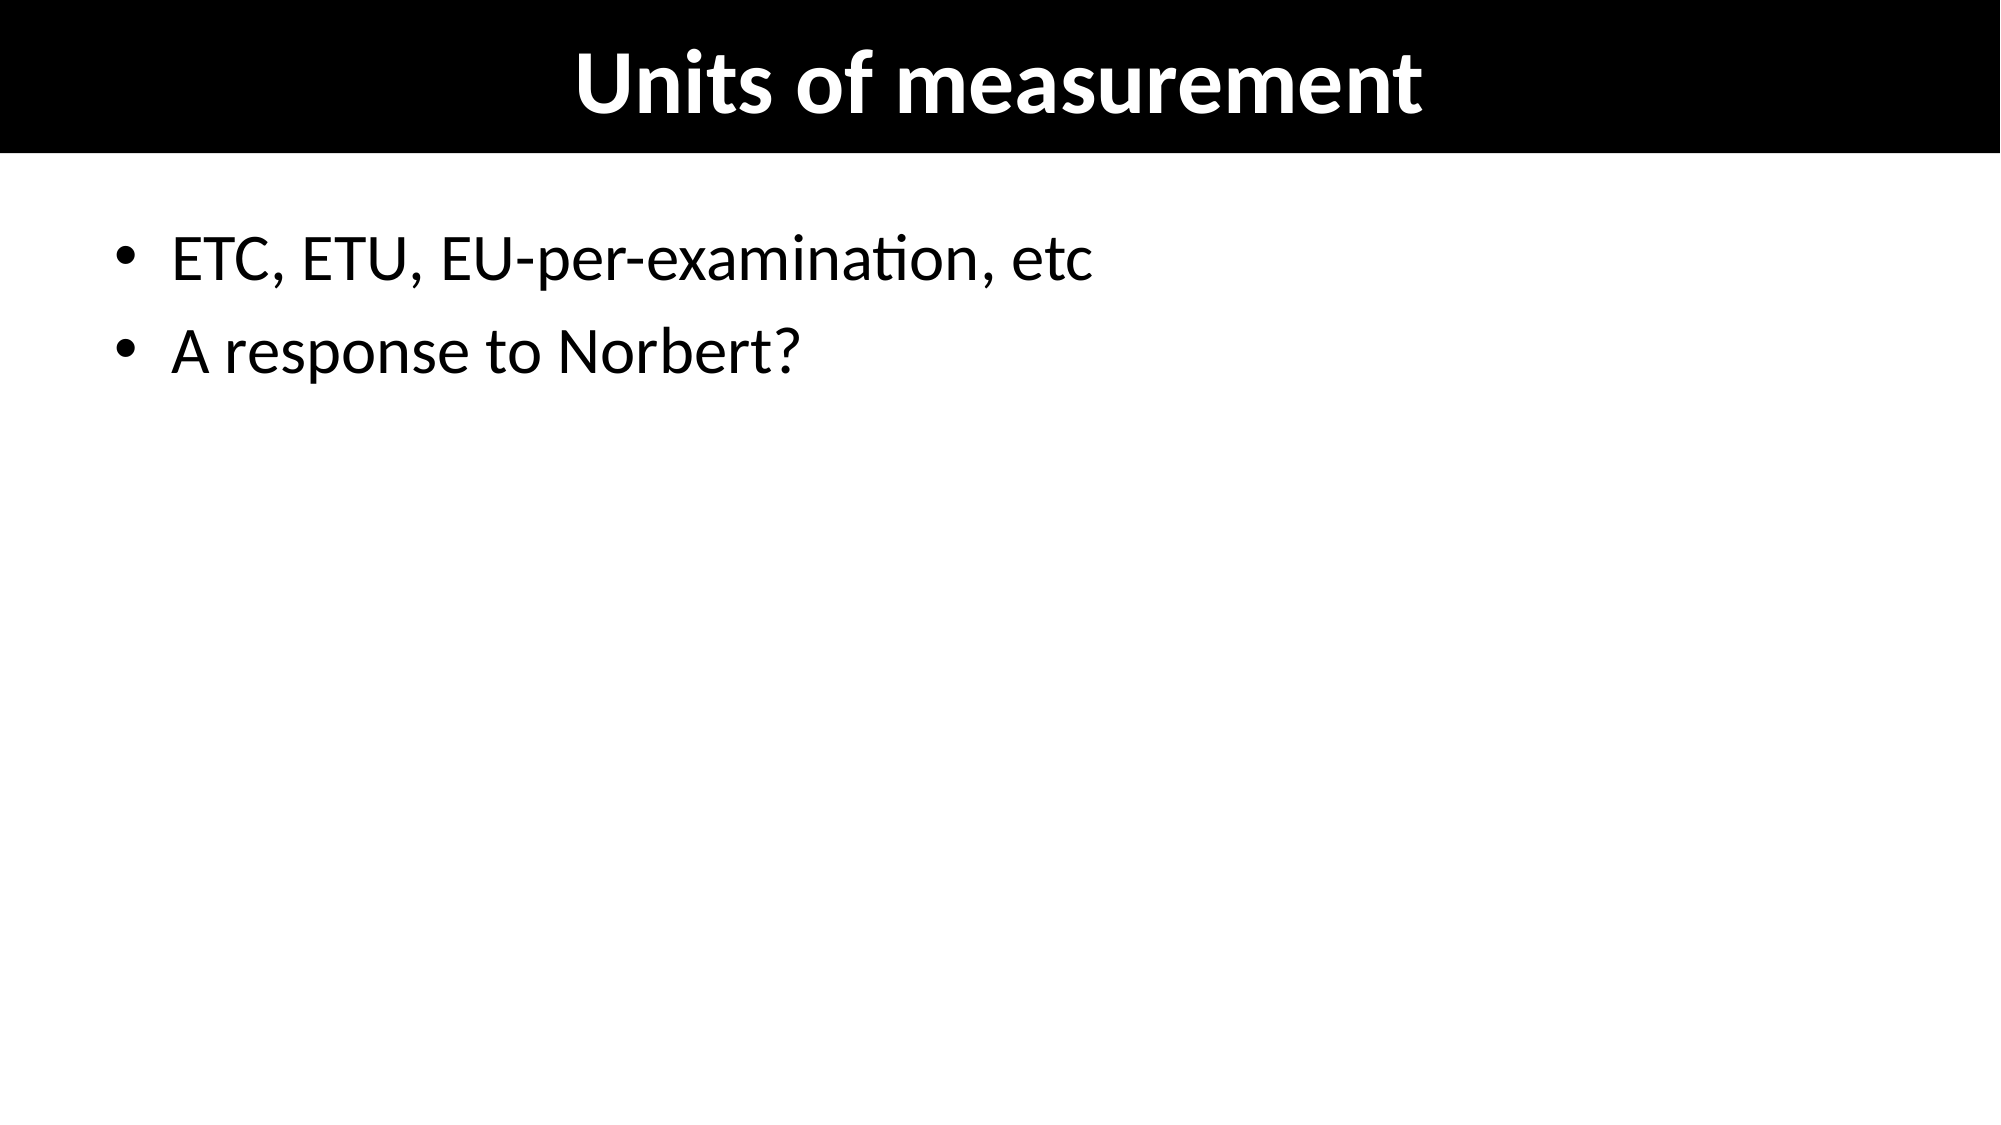

# Units of measurement
ETC, ETU, EU-per-examination, etc
A response to Norbert?